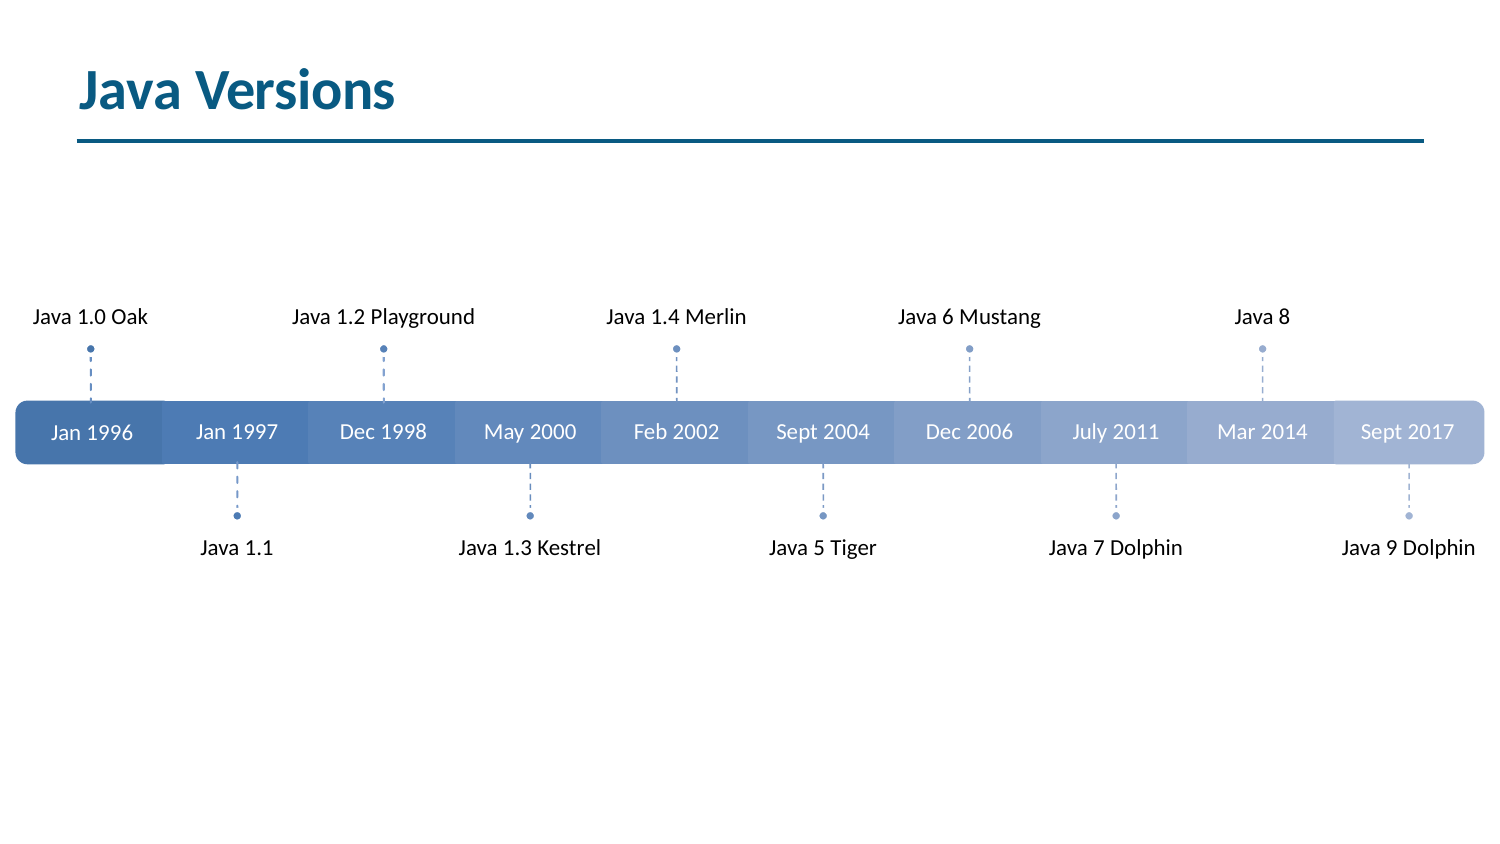

# Java Versions
Jan 1996
Java 1.0 Oak
Jan 1997
Java 1.1
Dec 1998
Java 1.2 Playground
May 2000
Java 1.3 Kestrel
Feb 2002
Java 1.4 Merlin
Sept 2004
Java 5 Tiger
Dec 2006
Java 6 Mustang
July 2011
Java 7 Dolphin
Mar 2014
Java 8
Sept 2017
Java 9 Dolphin